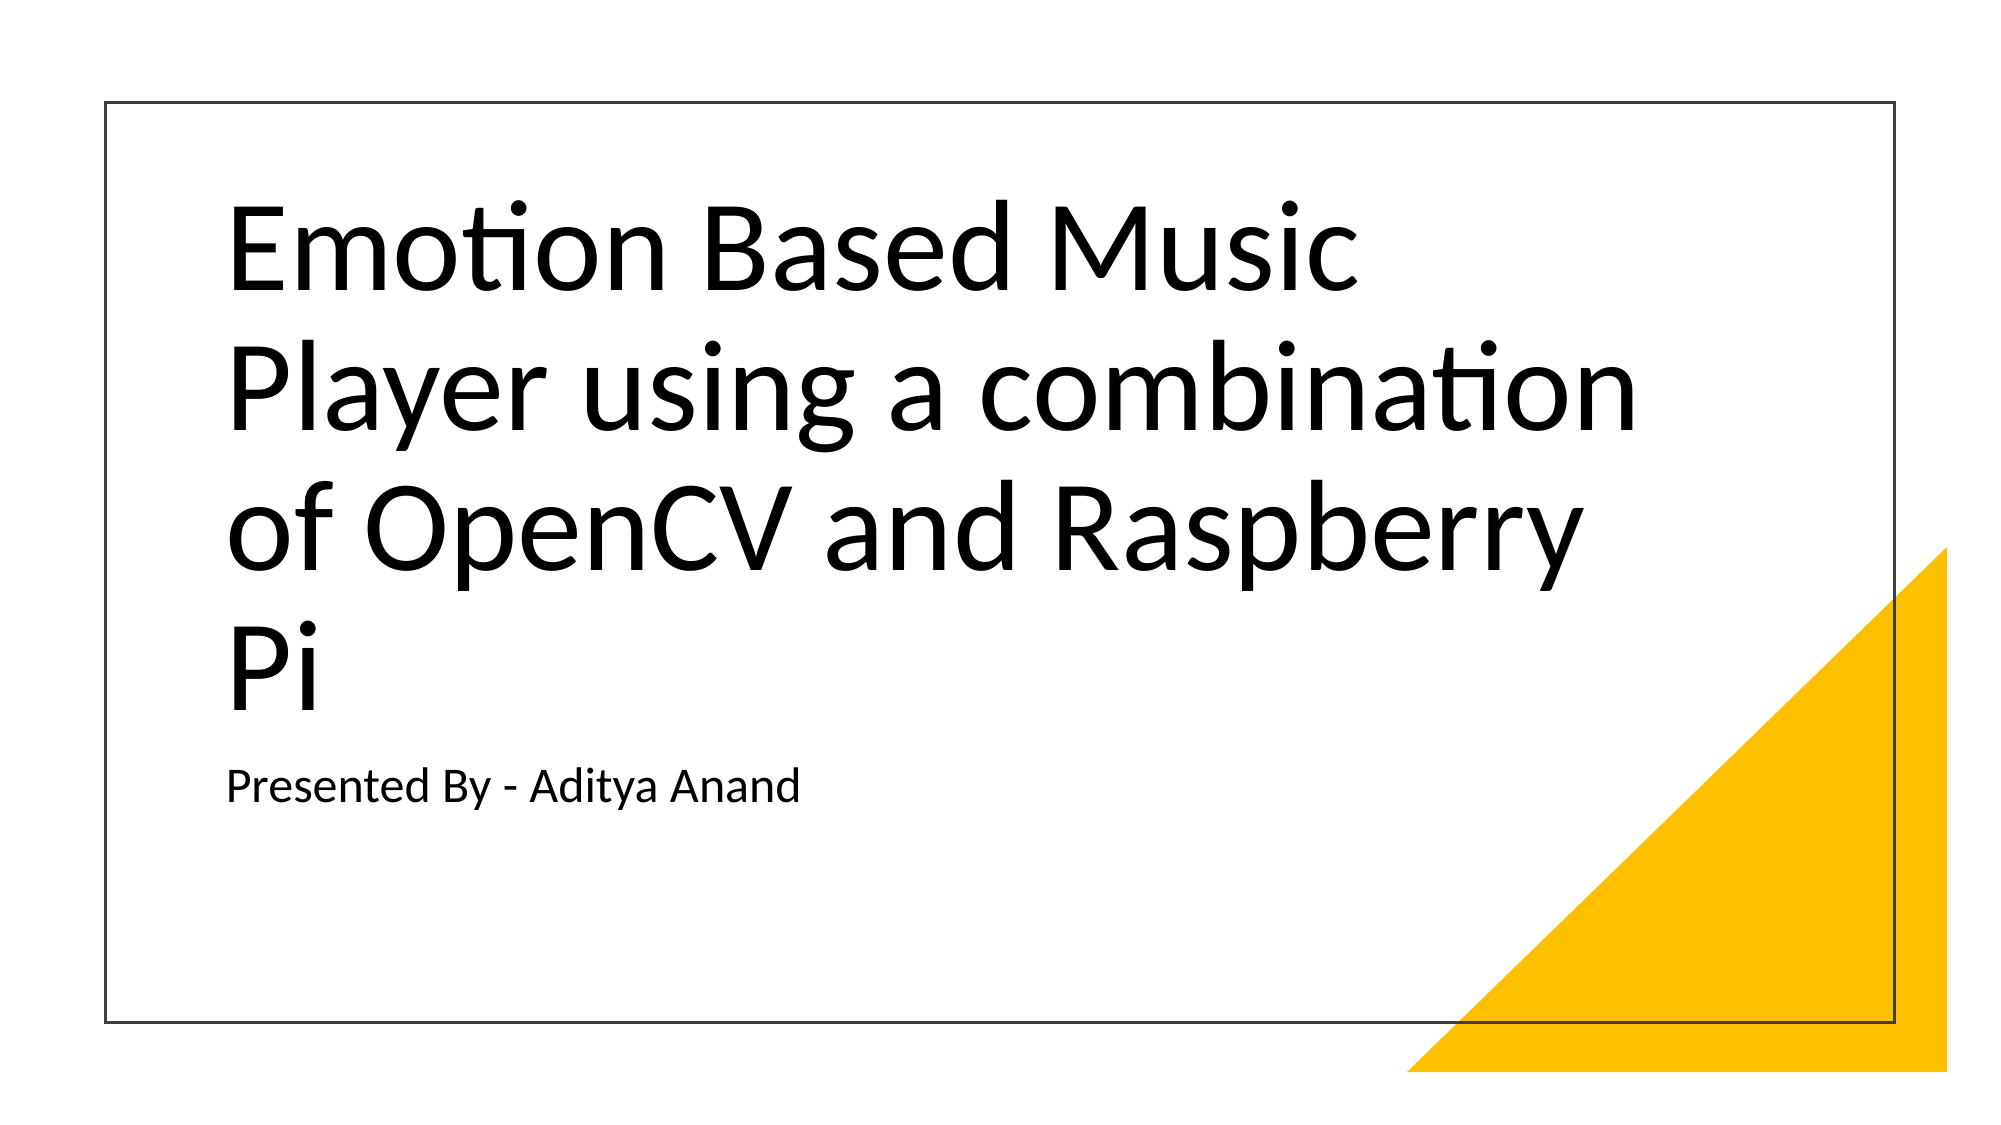

# Emotion Based Music Player using a combination of OpenCV and Raspberry Pi

Presented By - Aditya Anand